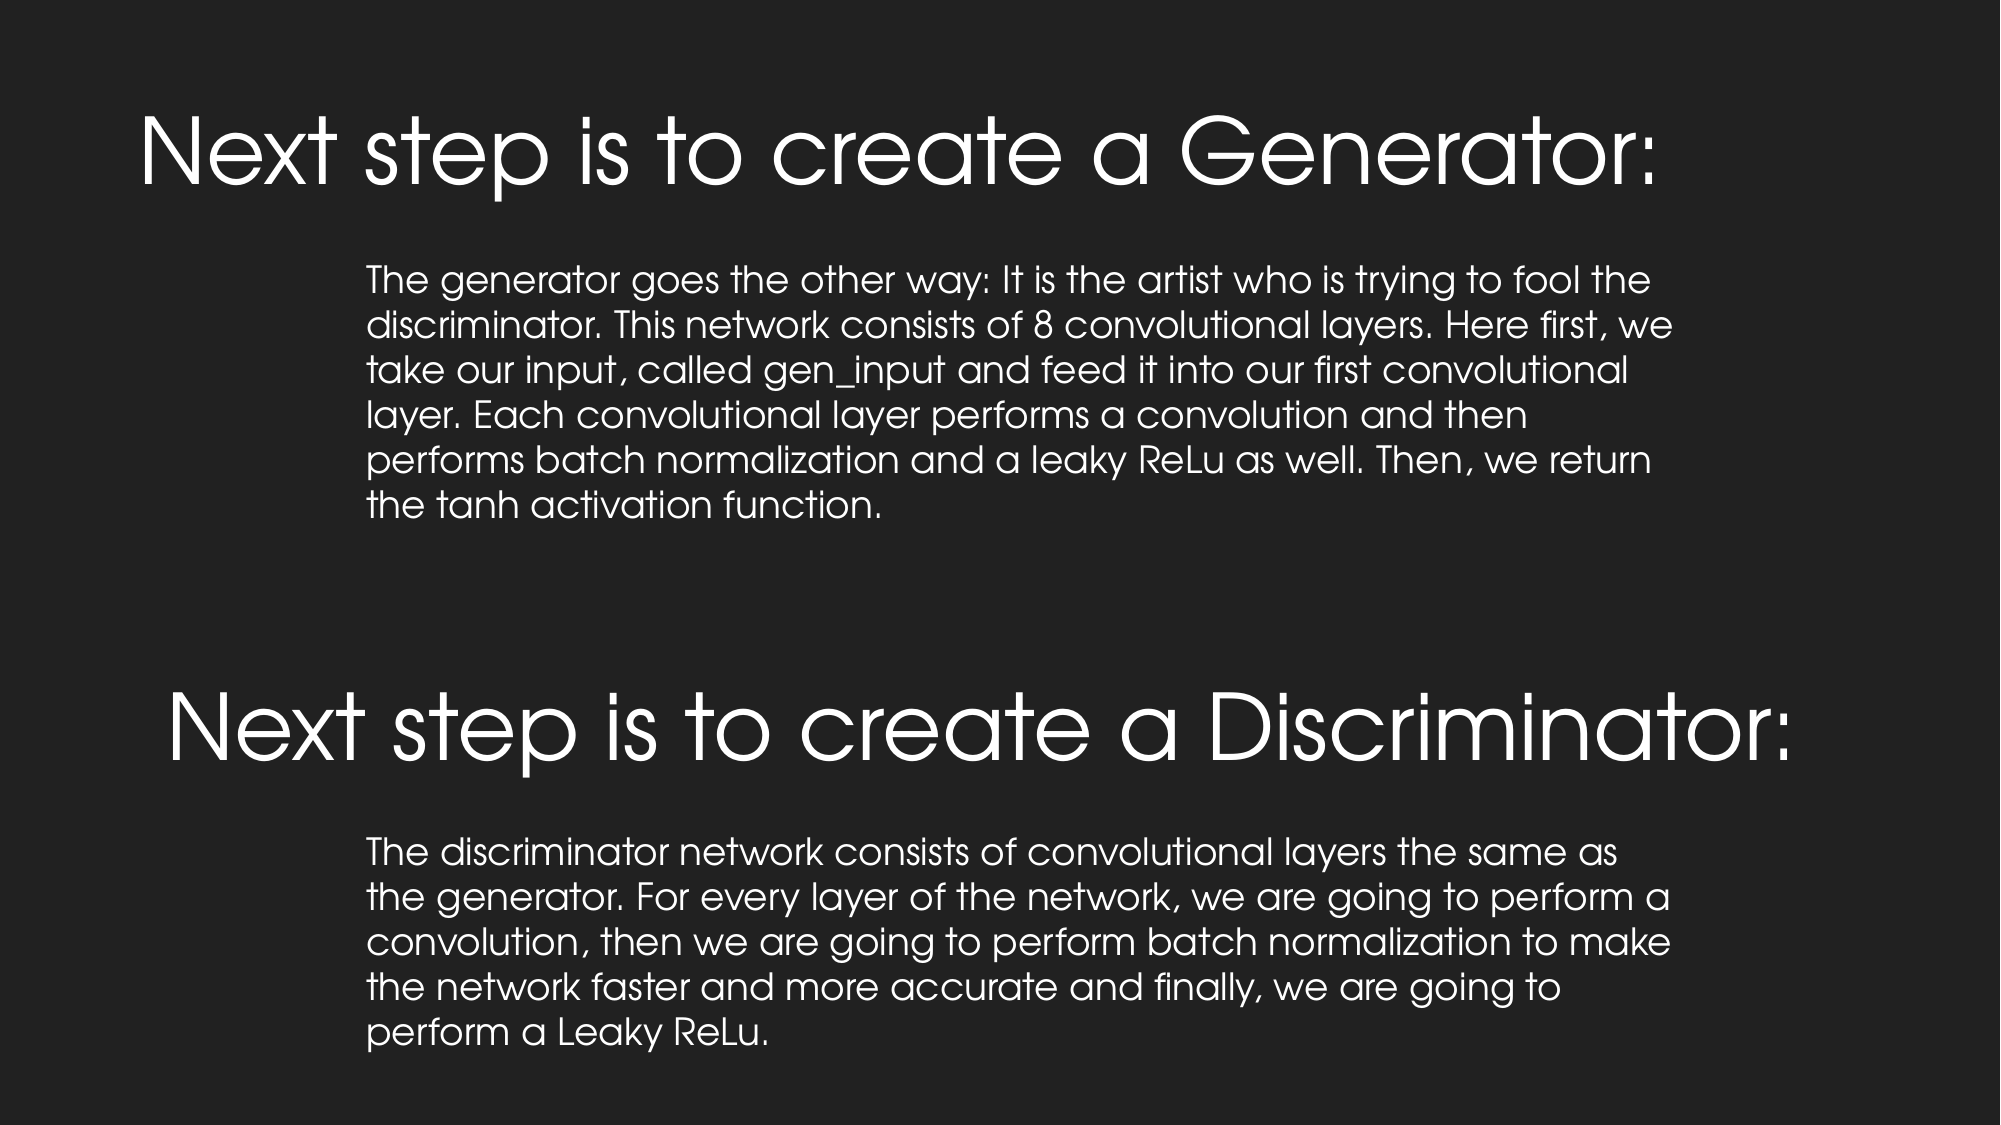

Next step is to create a Generator:
The generator goes the other way: It is the artist who is trying to fool the discriminator. This network consists of 8 convolutional layers. Here first, we take our input, called gen_input and feed it into our first convolutional layer. Each convolutional layer performs a convolution and then performs batch normalization and a leaky ReLu as well. Then, we return the tanh activation function.
Next step is to create a Discriminator:
The discriminator network consists of convolutional layers the same as the generator. For every layer of the network, we are going to perform a convolution, then we are going to perform batch normalization to make the network faster and more accurate and finally, we are going to perform a Leaky ReLu.